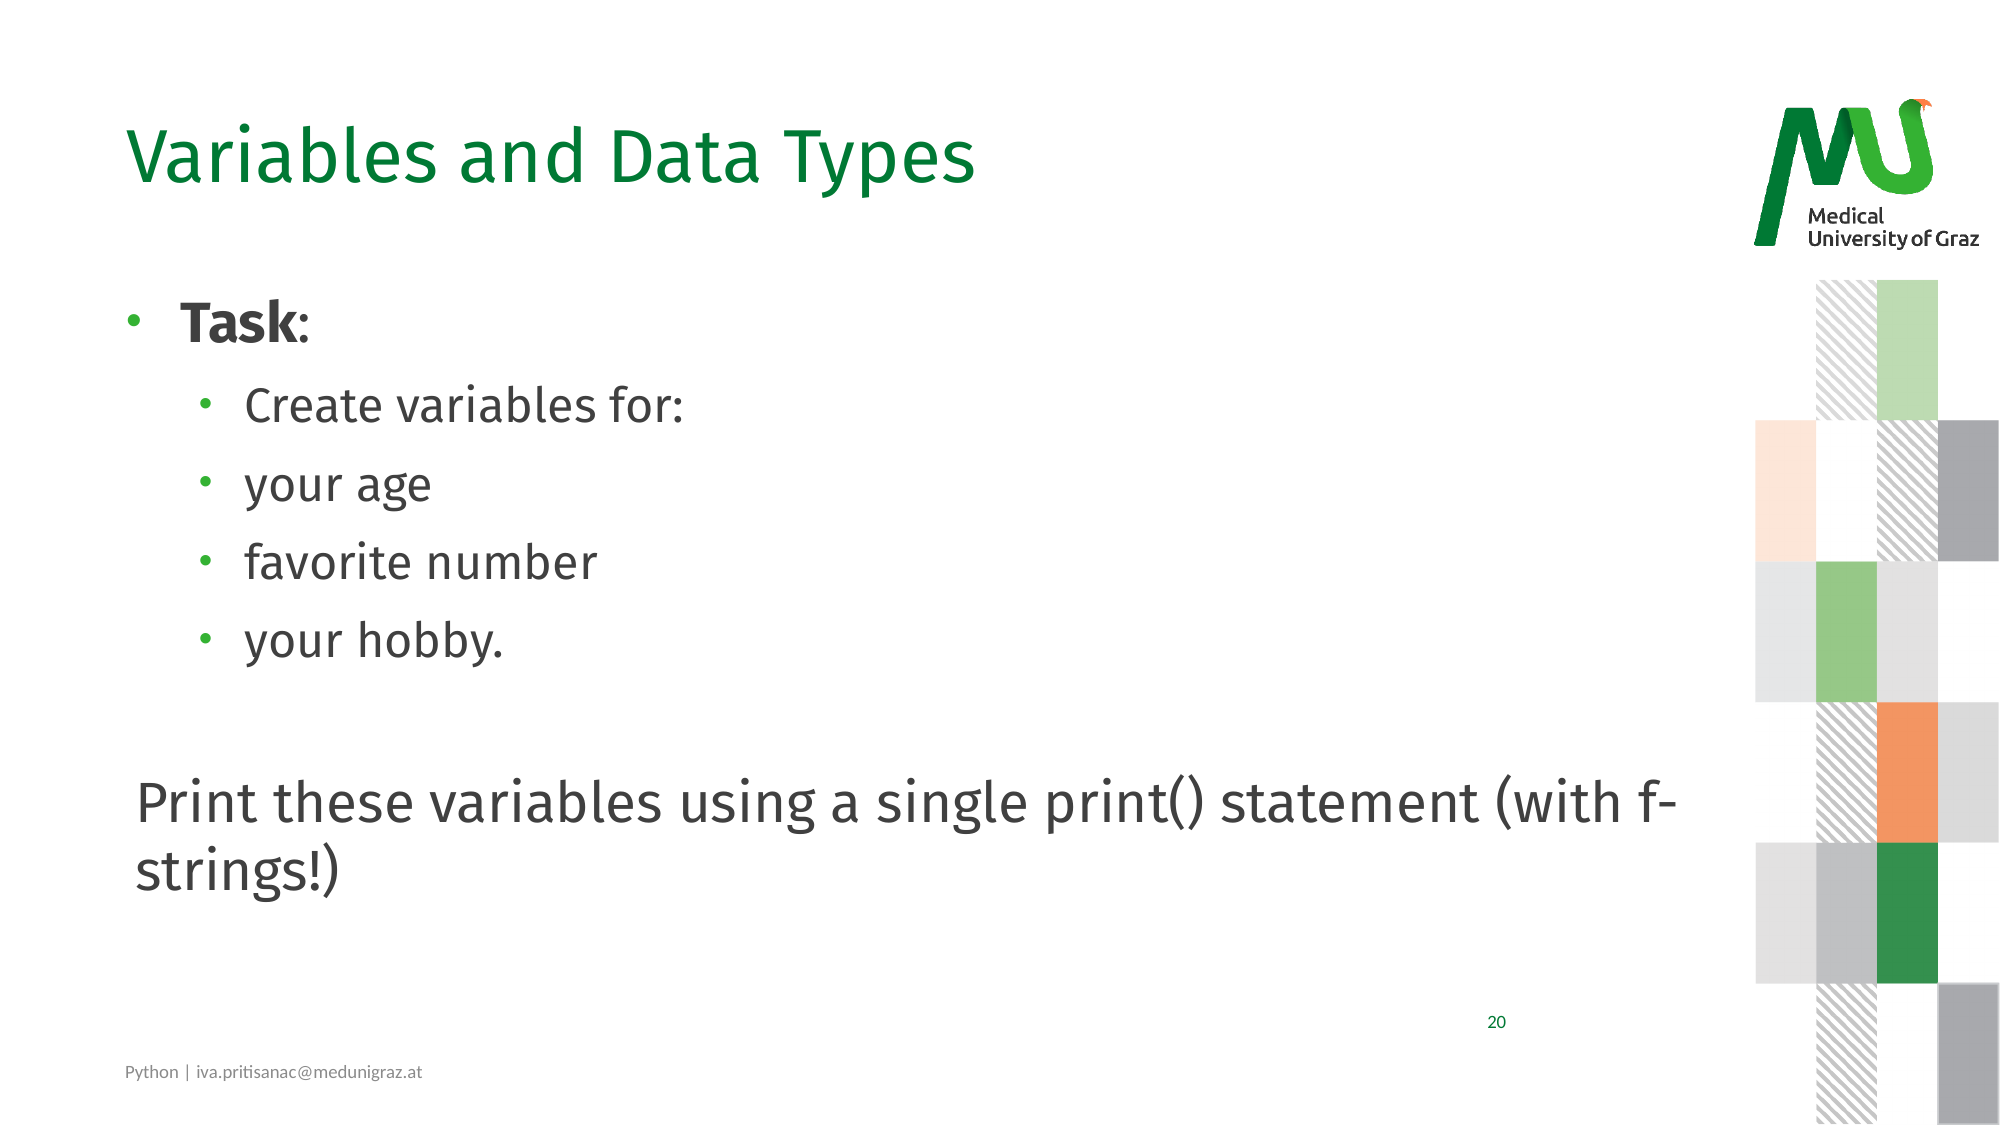

# Variables and Data Types
Task:
Create variables for:
your age
favorite number
your hobby.

Print these variables using a single print() statement (with f-strings!)

20
Python | iva.pritisanac@medunigraz.at